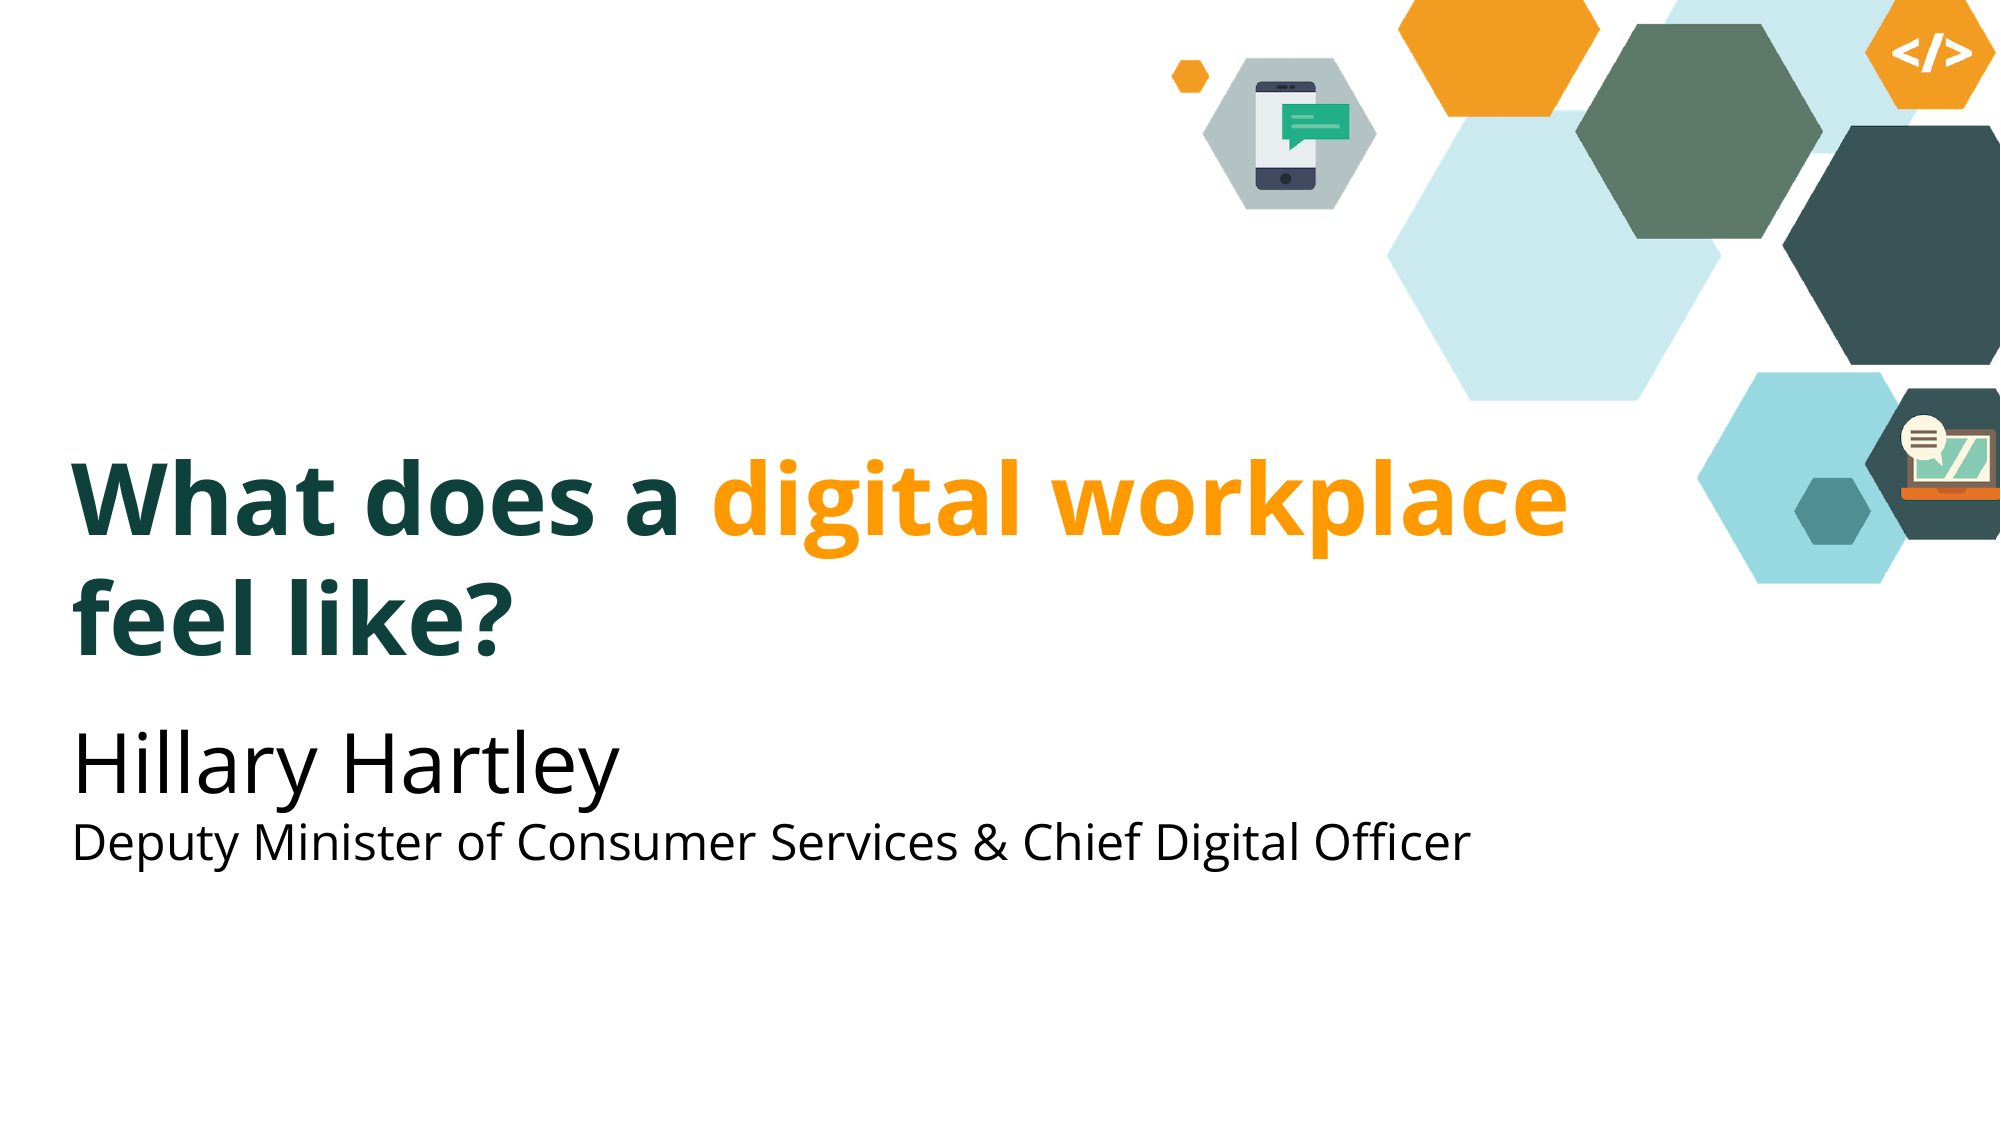

# What does a digital workplace feel like?
Hillary Hartley
Deputy Minister of Consumer Services & Chief Digital Officer